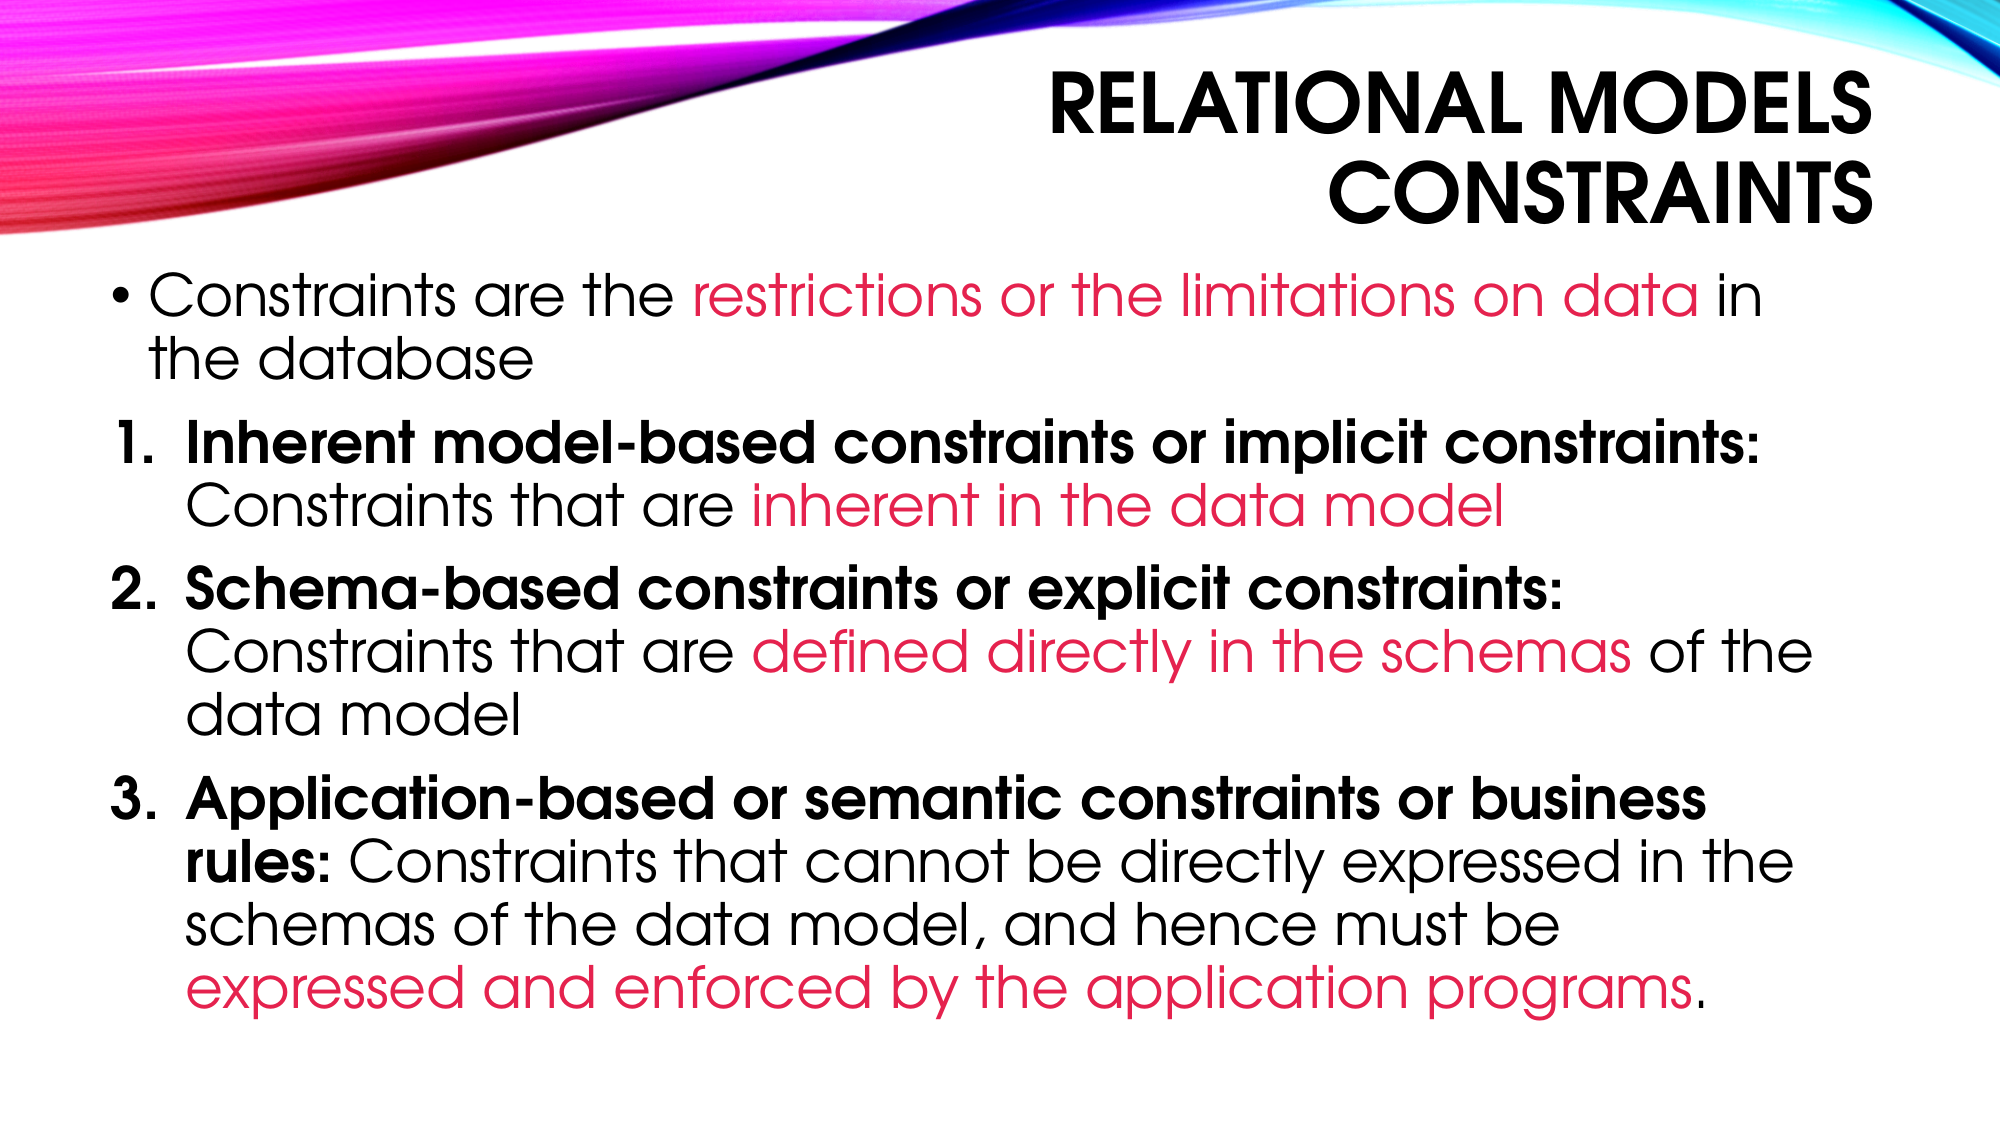

# Relational models constraints
Constraints are the restrictions or the limitations on data in the database
Inherent model-based constraints or implicit constraints: Constraints that are inherent in the data model
Schema-based constraints or explicit constraints: Constraints that are defined directly in the schemas of the data model
Application-based or semantic constraints or business rules: Constraints that cannot be directly expressed in the schemas of the data model, and hence must be expressed and enforced by the application programs.